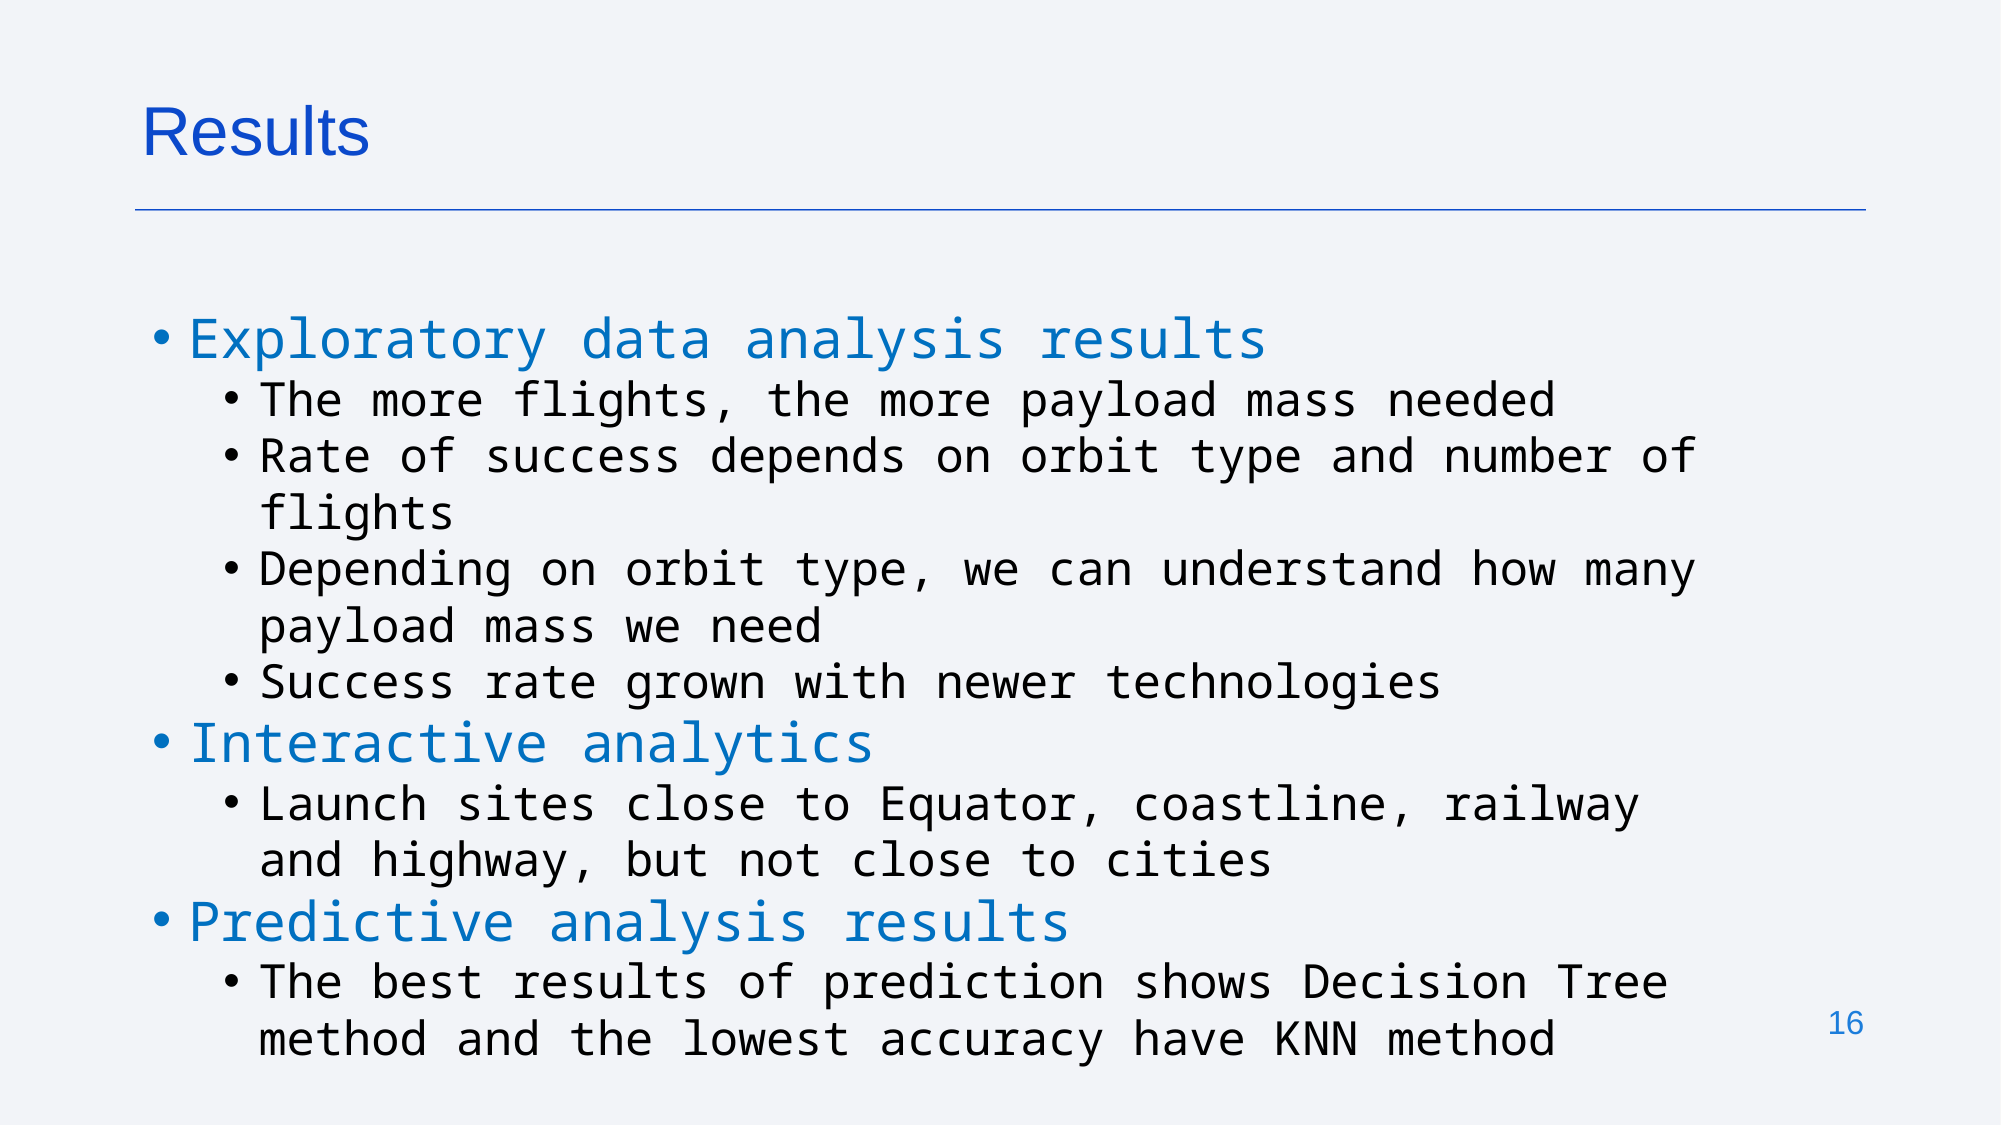

Results
Exploratory data analysis results
The more flights, the more payload mass needed
Rate of success depends on orbit type and number of flights
Depending on orbit type, we can understand how many payload mass we need
Success rate grown with newer technologies
Interactive analytics
Launch sites close to Equator, coastline, railway and highway, but not close to cities
Predictive analysis results
The best results of prediction shows Decision Tree method and the lowest accuracy have KNN method
16